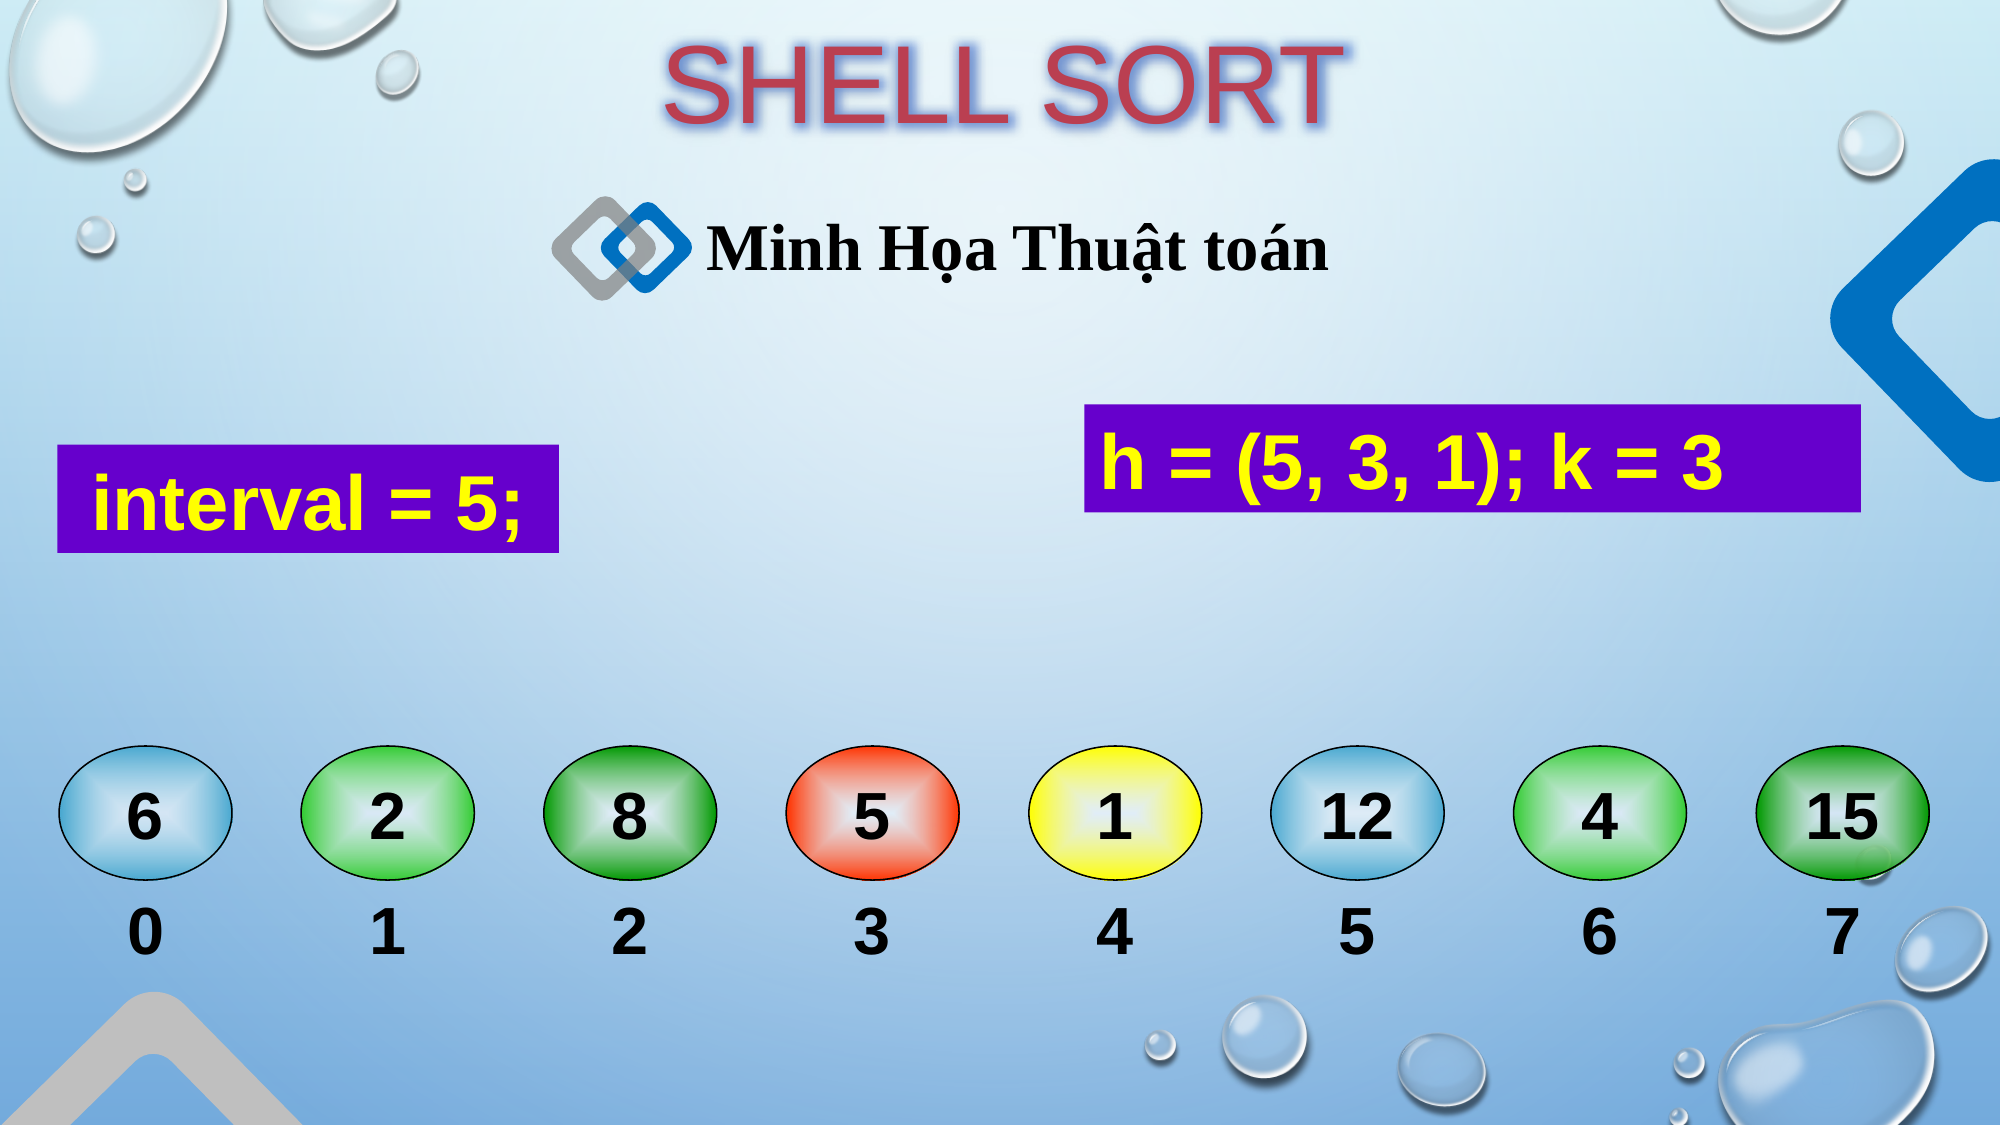

SHELL SORT

Minh Họa Thuật toán

h = (5, 3, 1); k = 3
interval = 5;
6
2
8
5
1
4
12
15
0
1
2
3
4
5
6
7